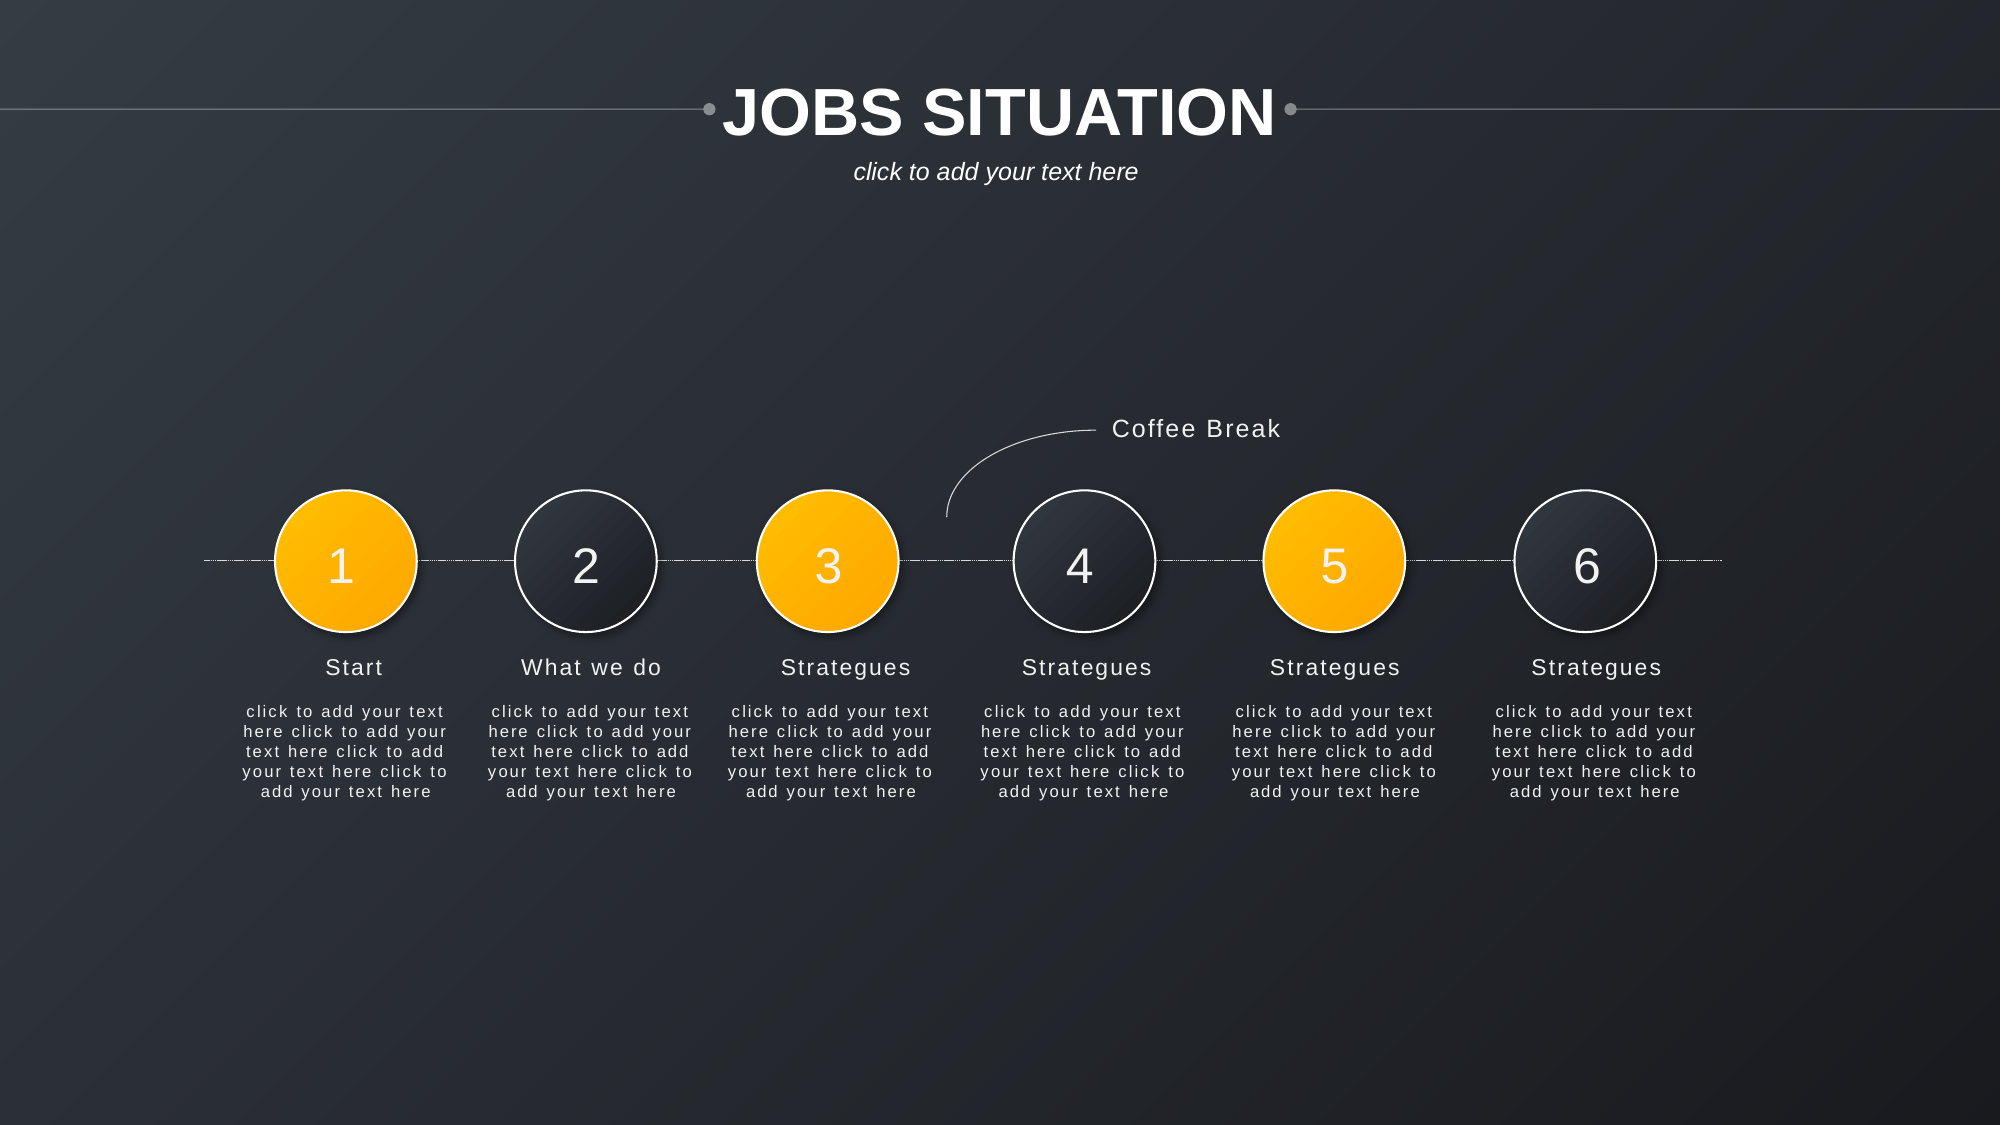

JOBS SITUATION
click to add your text here
Coffee Break

1

2

3

4

5

6
Start
click to add your text here click to add your text here click to add your text here click to add your text here
What we do
click to add your text here click to add your text here click to add your text here click to add your text here
Strategues
click to add your text here click to add your text here click to add your text here click to add your text here
Strategues
click to add your text here click to add your text here click to add your text here click to add your text here
Strategues
click to add your text here click to add your text here click to add your text here click to add your text here
Strategues
click to add your text here click to add your text here click to add your text here click to add your text here